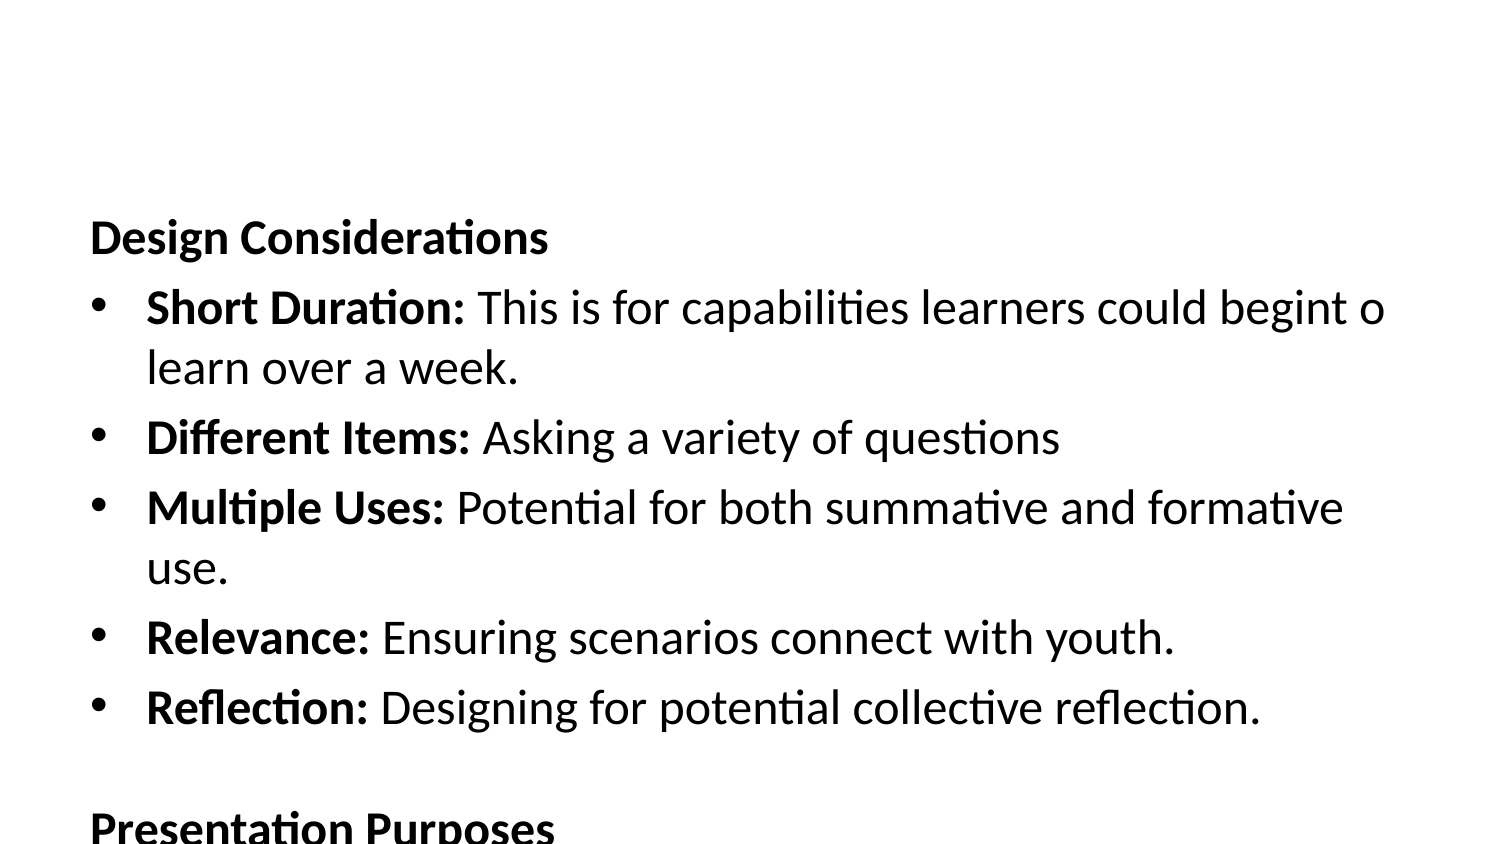

Design Considerations
Short Duration: This is for capabilities learners could begint o learn over a week.
Different Items: Asking a variety of questions
Multiple Uses: Potential for both summative and formative use.
Relevance: Ensuring scenarios connect with youth.
Reflection: Designing for potential collective reflection.
Presentation Purposes
Share mid-project progress on our assessment development:
Detail two major development cycles (Version 1 -> Version 2) for one of two constructs: Formulating Questions
Offer insights and resources for others assessing data science learning - And learning in other STEM contexts, especially emerging domains (e.g., AI education)